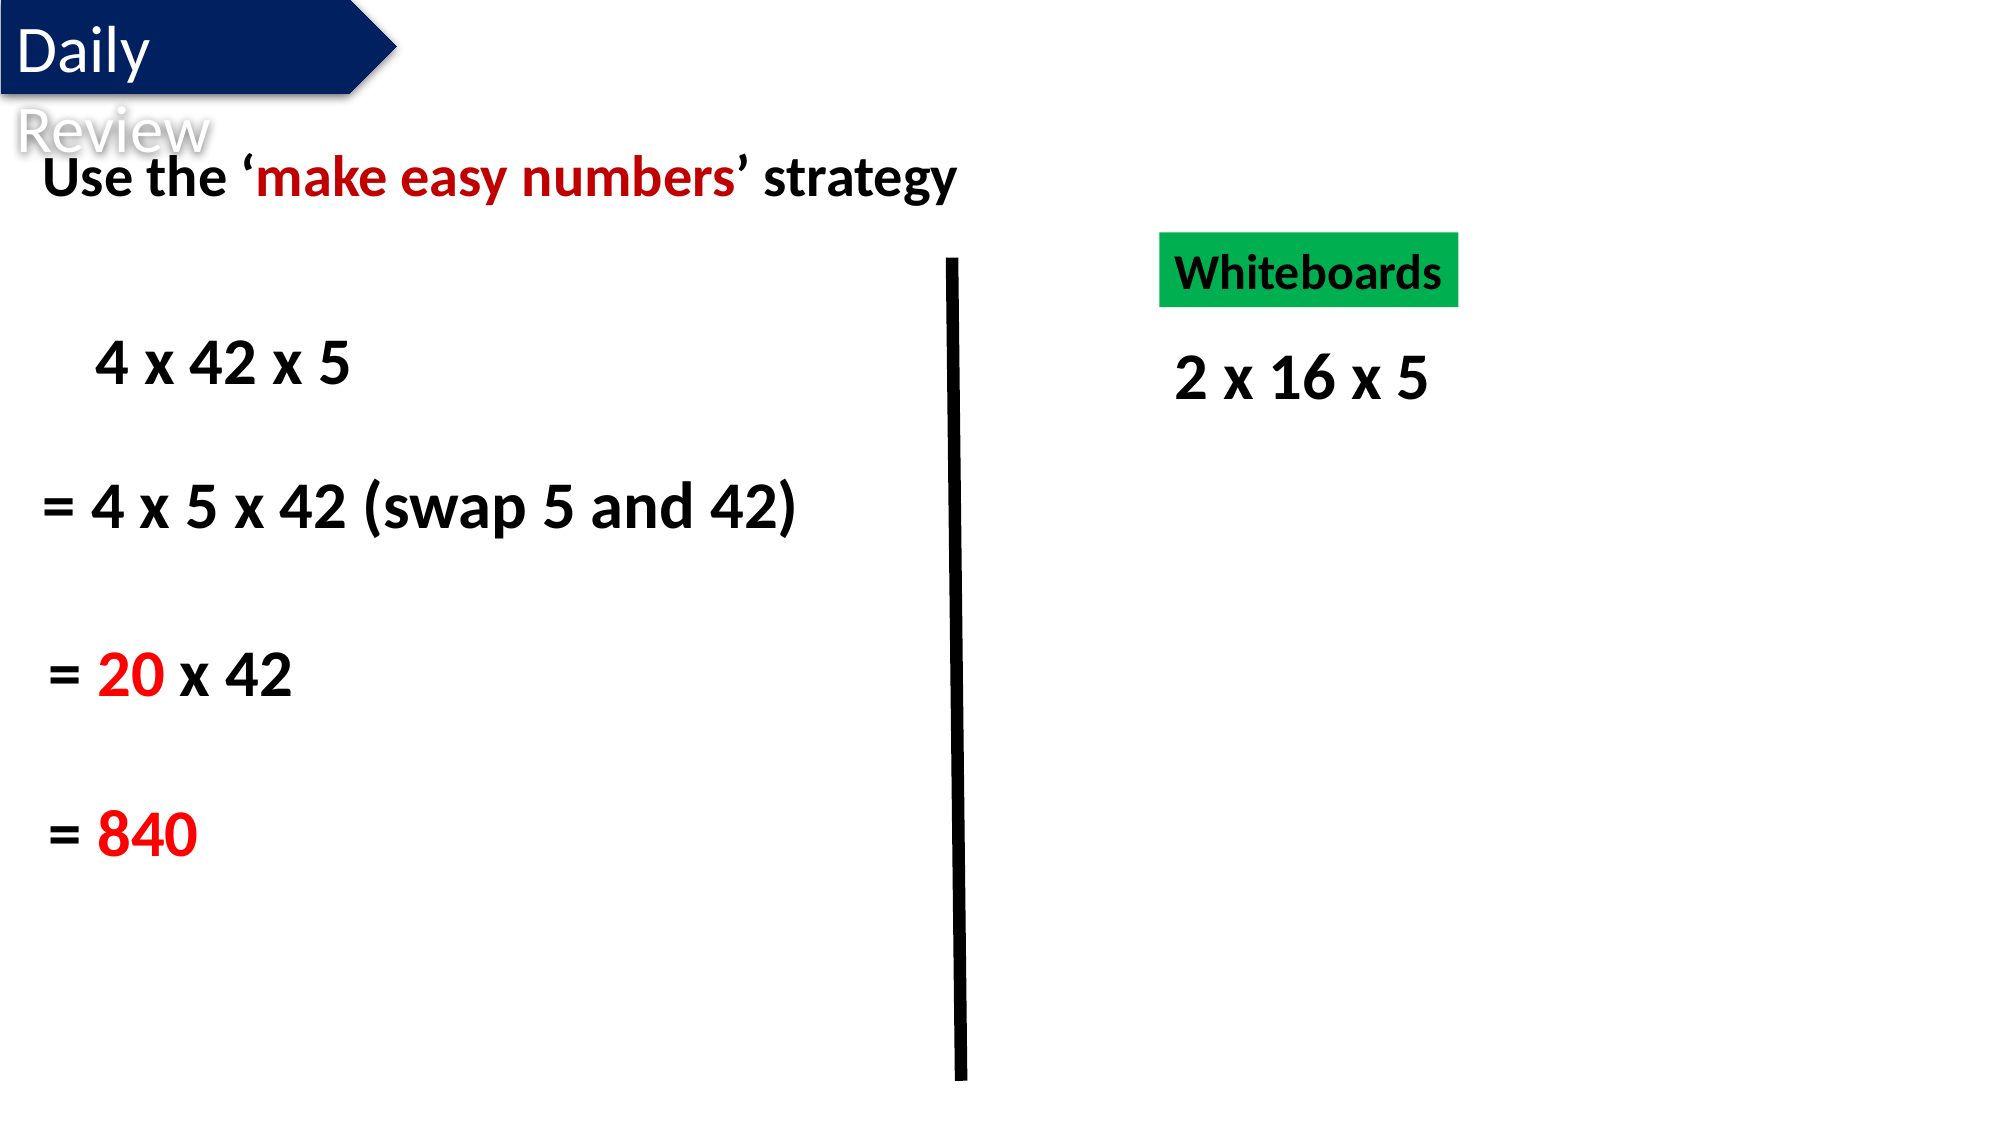

Daily Review
Use the ‘make easy numbers’ strategy
Whiteboards
4 x 42 x 5

2 x 16 x 5

= 4 x 5 x 42 (swap 5 and 42)

= 20 x 42
= 840